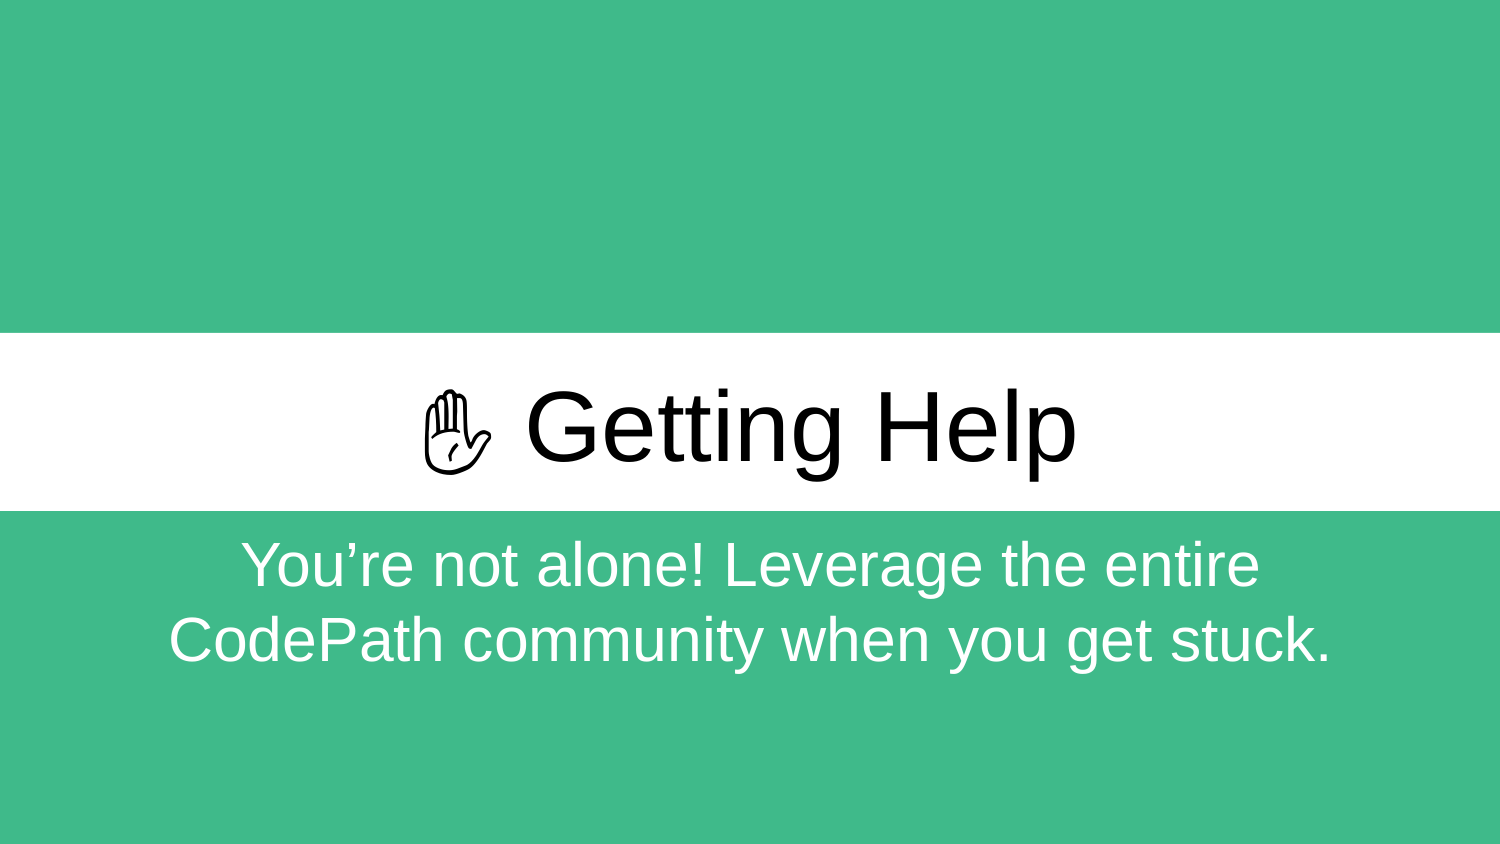

# ✋ Getting Help
You’re not alone! Leverage the entire CodePath community when you get stuck.